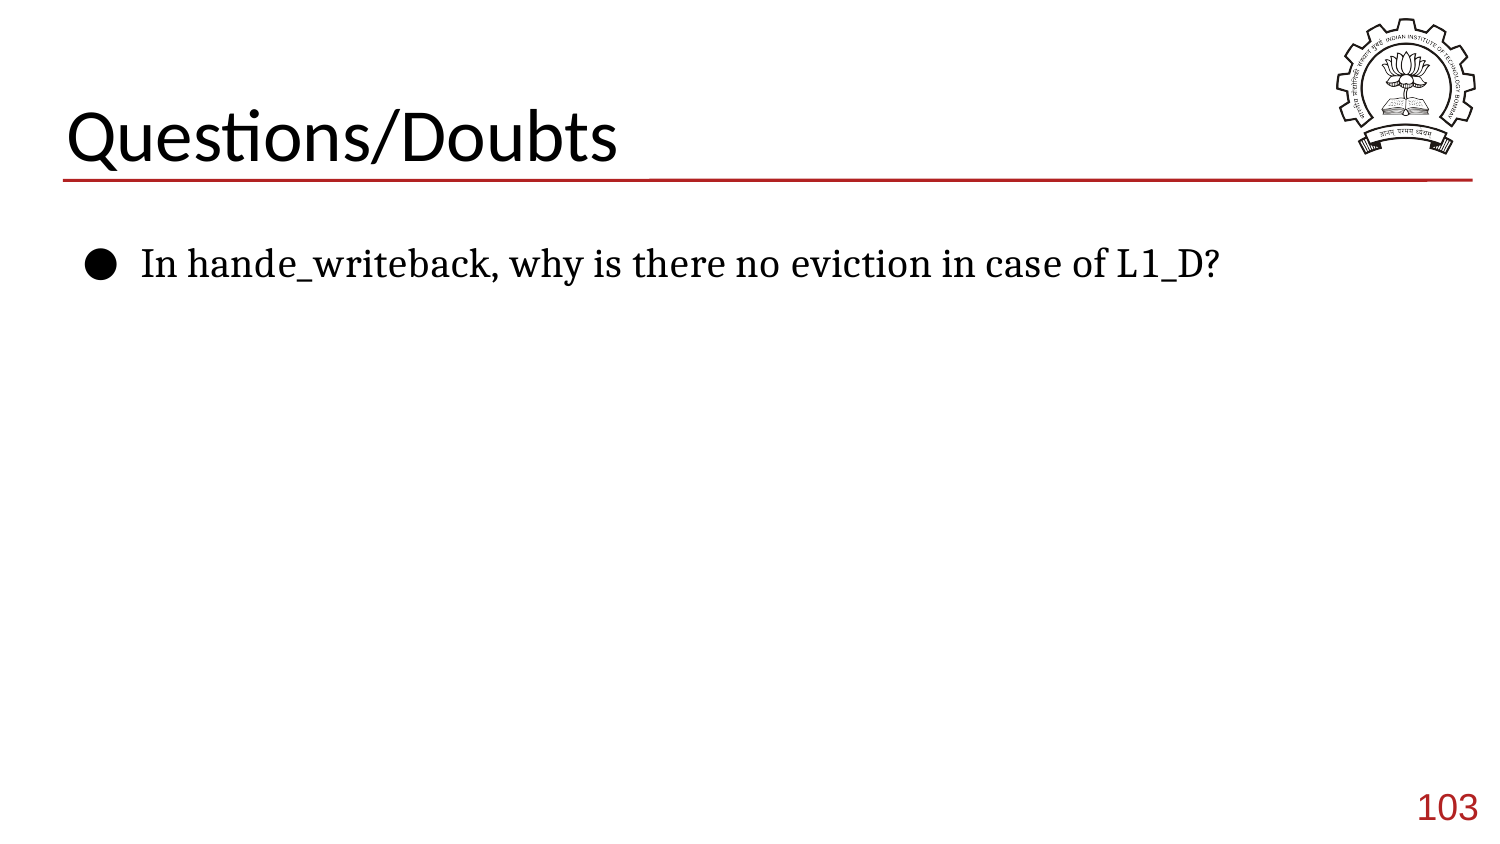

# Questions/Doubts
In hande_writeback, why is there no eviction in case of L1_D?

103